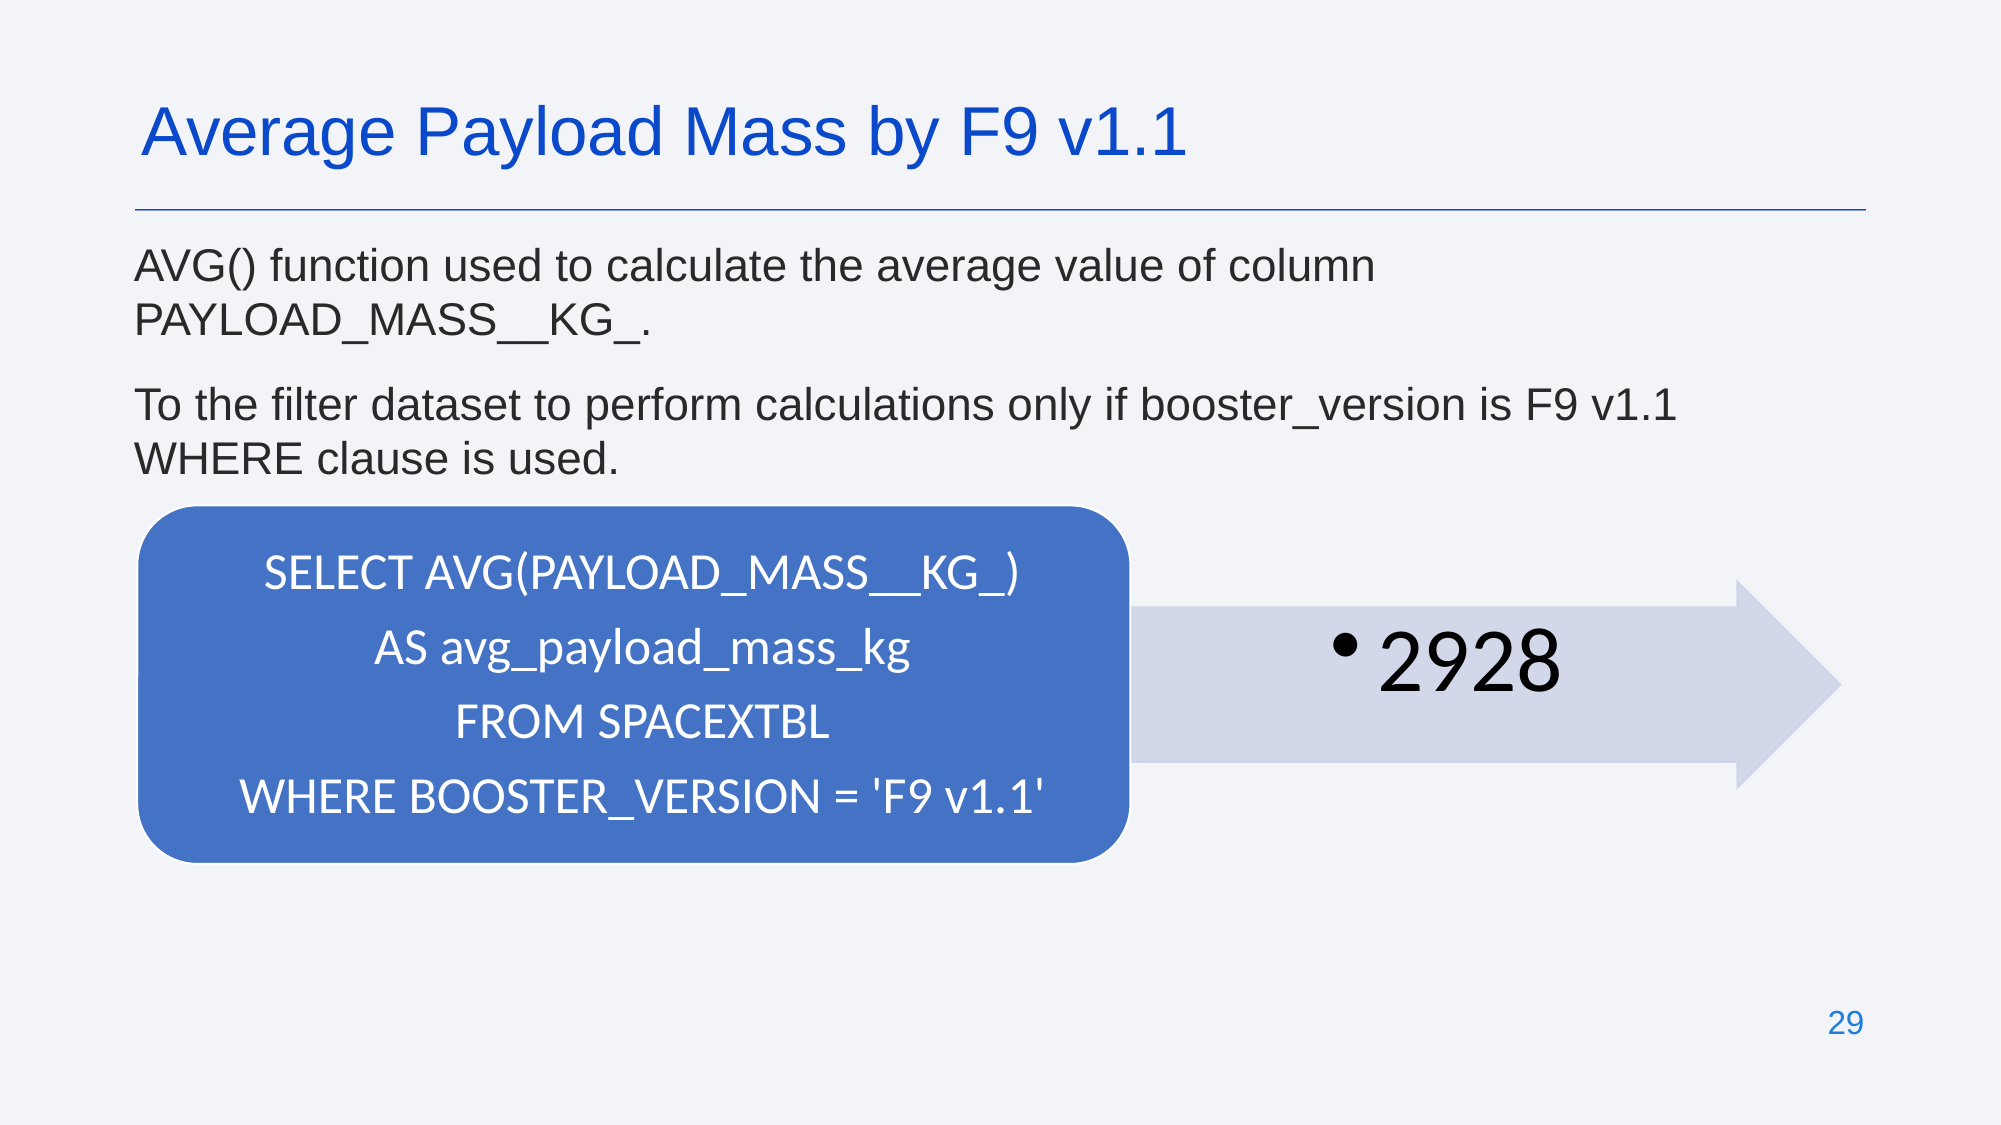

Average Payload Mass by F9 v1.1
AVG() function used to calculate the average value of column PAYLOAD_MASS__KG_.
To the filter dataset to perform calculations only if booster_version is F9 v1.1 WHERE clause is used.
2928
SELECT AVG(PAYLOAD_MASS__KG_)
AS avg_payload_mass_kg
FROM SPACEXTBL
WHERE BOOSTER_VERSION = 'F9 v1.1'
29